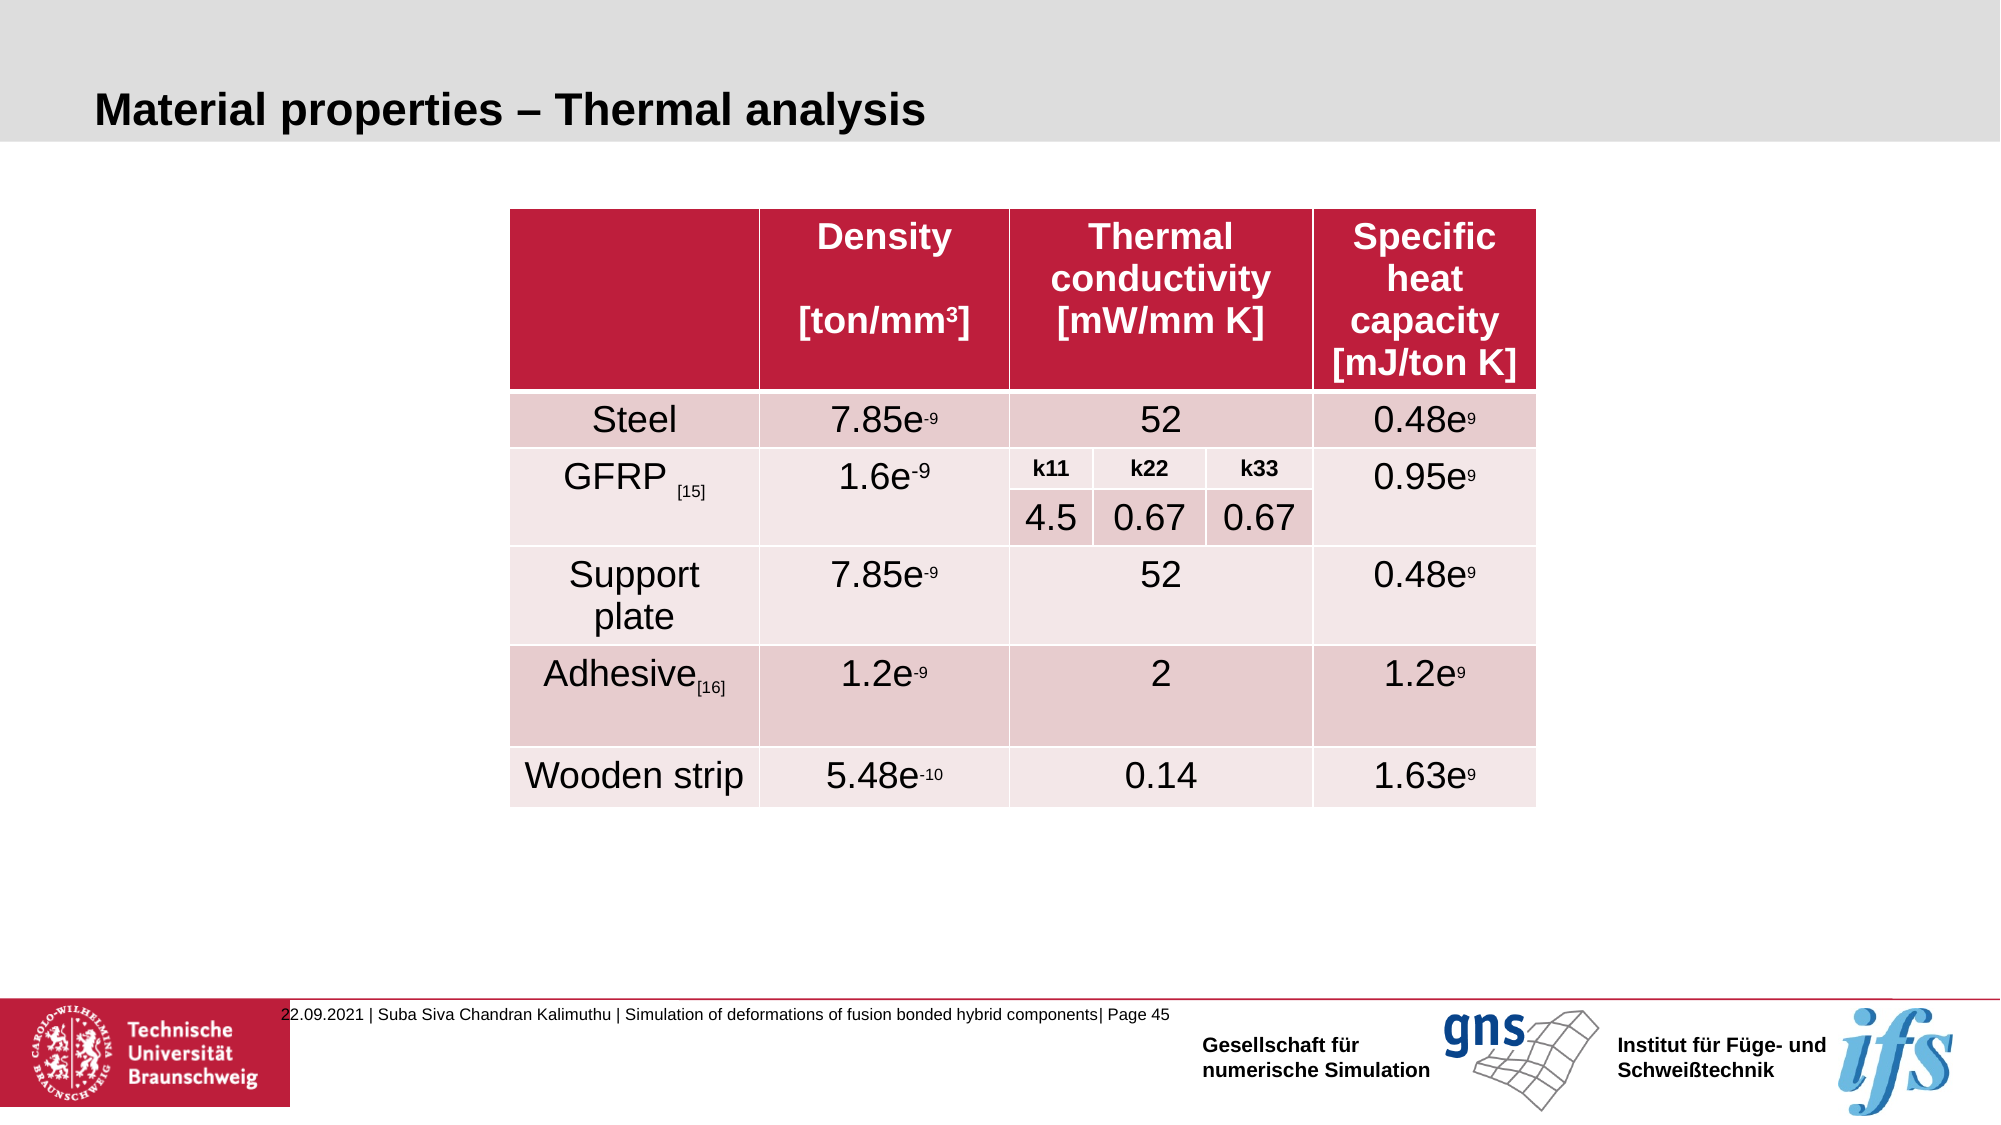

# Material properties – Thermal analysis
|  | Density [ton/mm3] | Thermal conductivity [mW/mm K] |  |  | Specific heat capacity [mJ/ton K] |
| --- | --- | --- | --- | --- | --- |
| Steel | 7.85e-9 | 52 |  |  | 0.48e9 |
| GFRP [15] | 1.6e-9 | k11 | k22 | k33 | 0.95e9 |
|  |  | 4.5 | 0.67 | 0.67 |  |
| Support plate | 7.85e-9 | 52 |  |  | 0.48e9 |
| Adhesive[16] | 1.2e-9 | 2 |  |  | 1.2e9 |
| Wooden strip | 5.48e-10 | 0.14 |  |  | 1.63e9 |